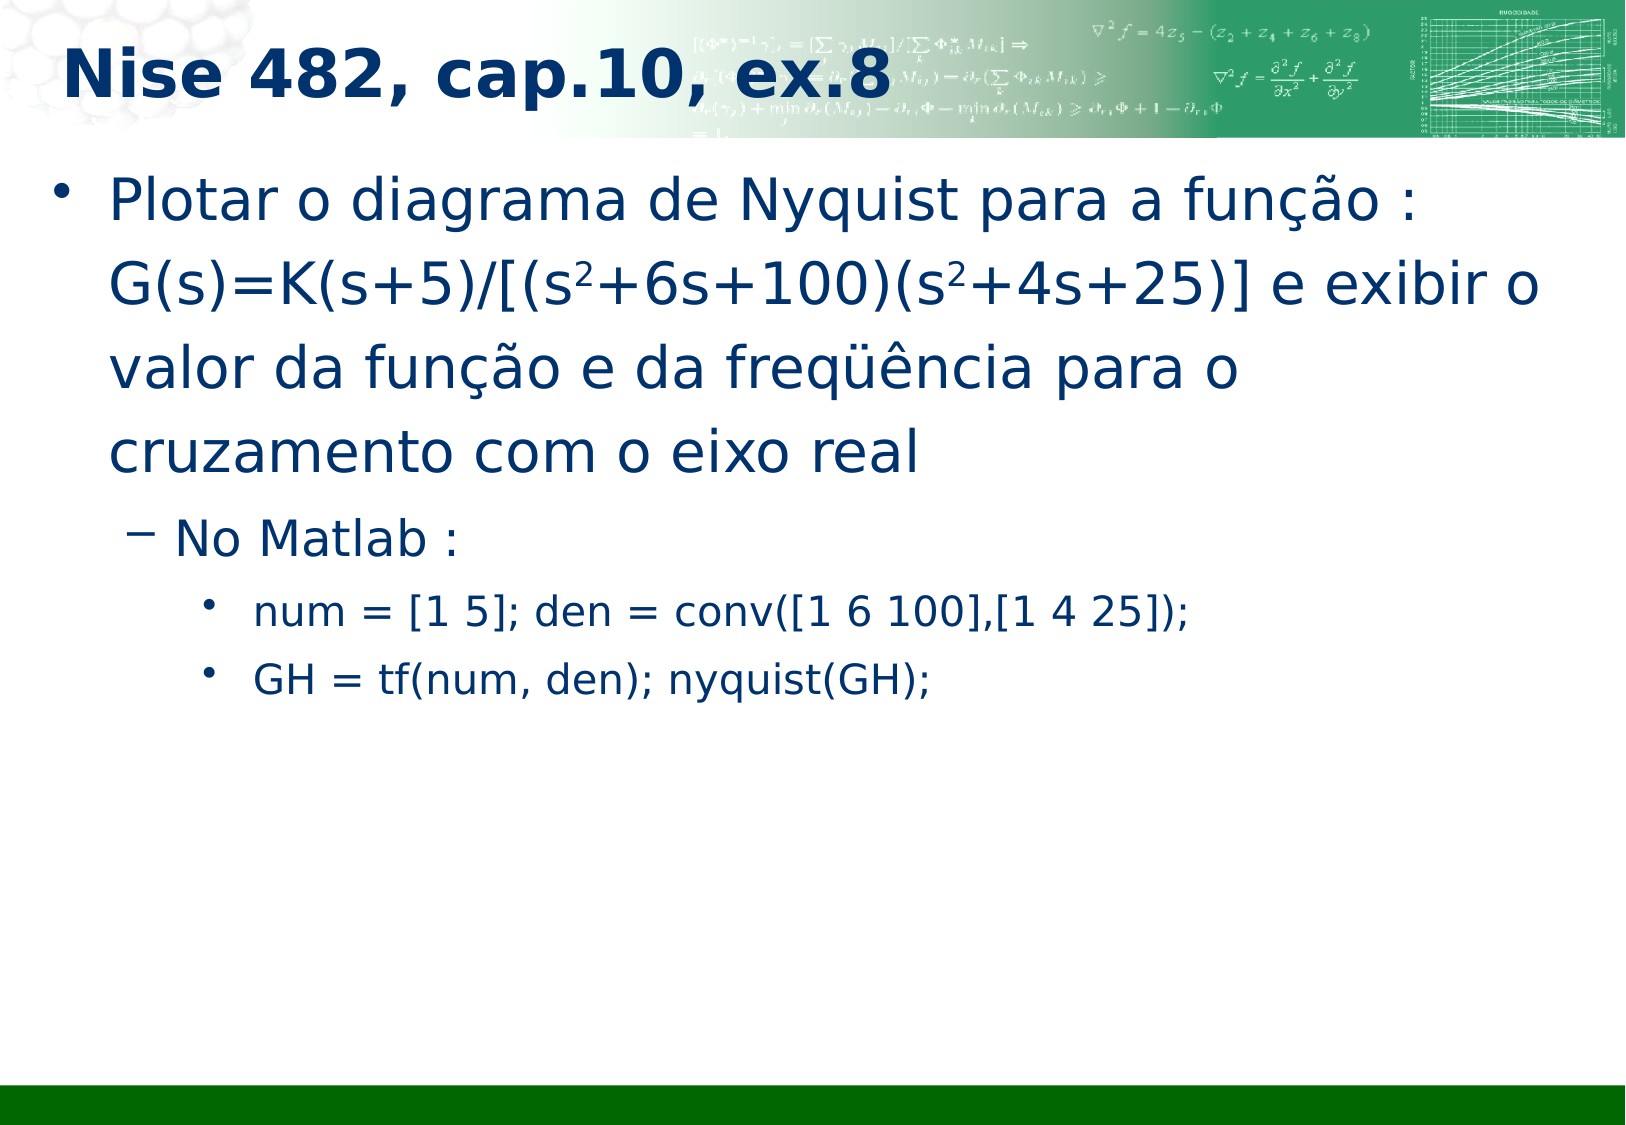

# Nise 482, cap.10, ex.8
Plotar o diagrama de Nyquist para a função : G(s)=K(s+5)/[(s2+6s+100)(s2+4s+25)] e exibir o valor da função e da freqüência para o cruzamento com o eixo real
No Matlab :
 num = [1 5]; den = conv([1 6 100],[1 4 25]);
 GH = tf(num, den); nyquist(GH);